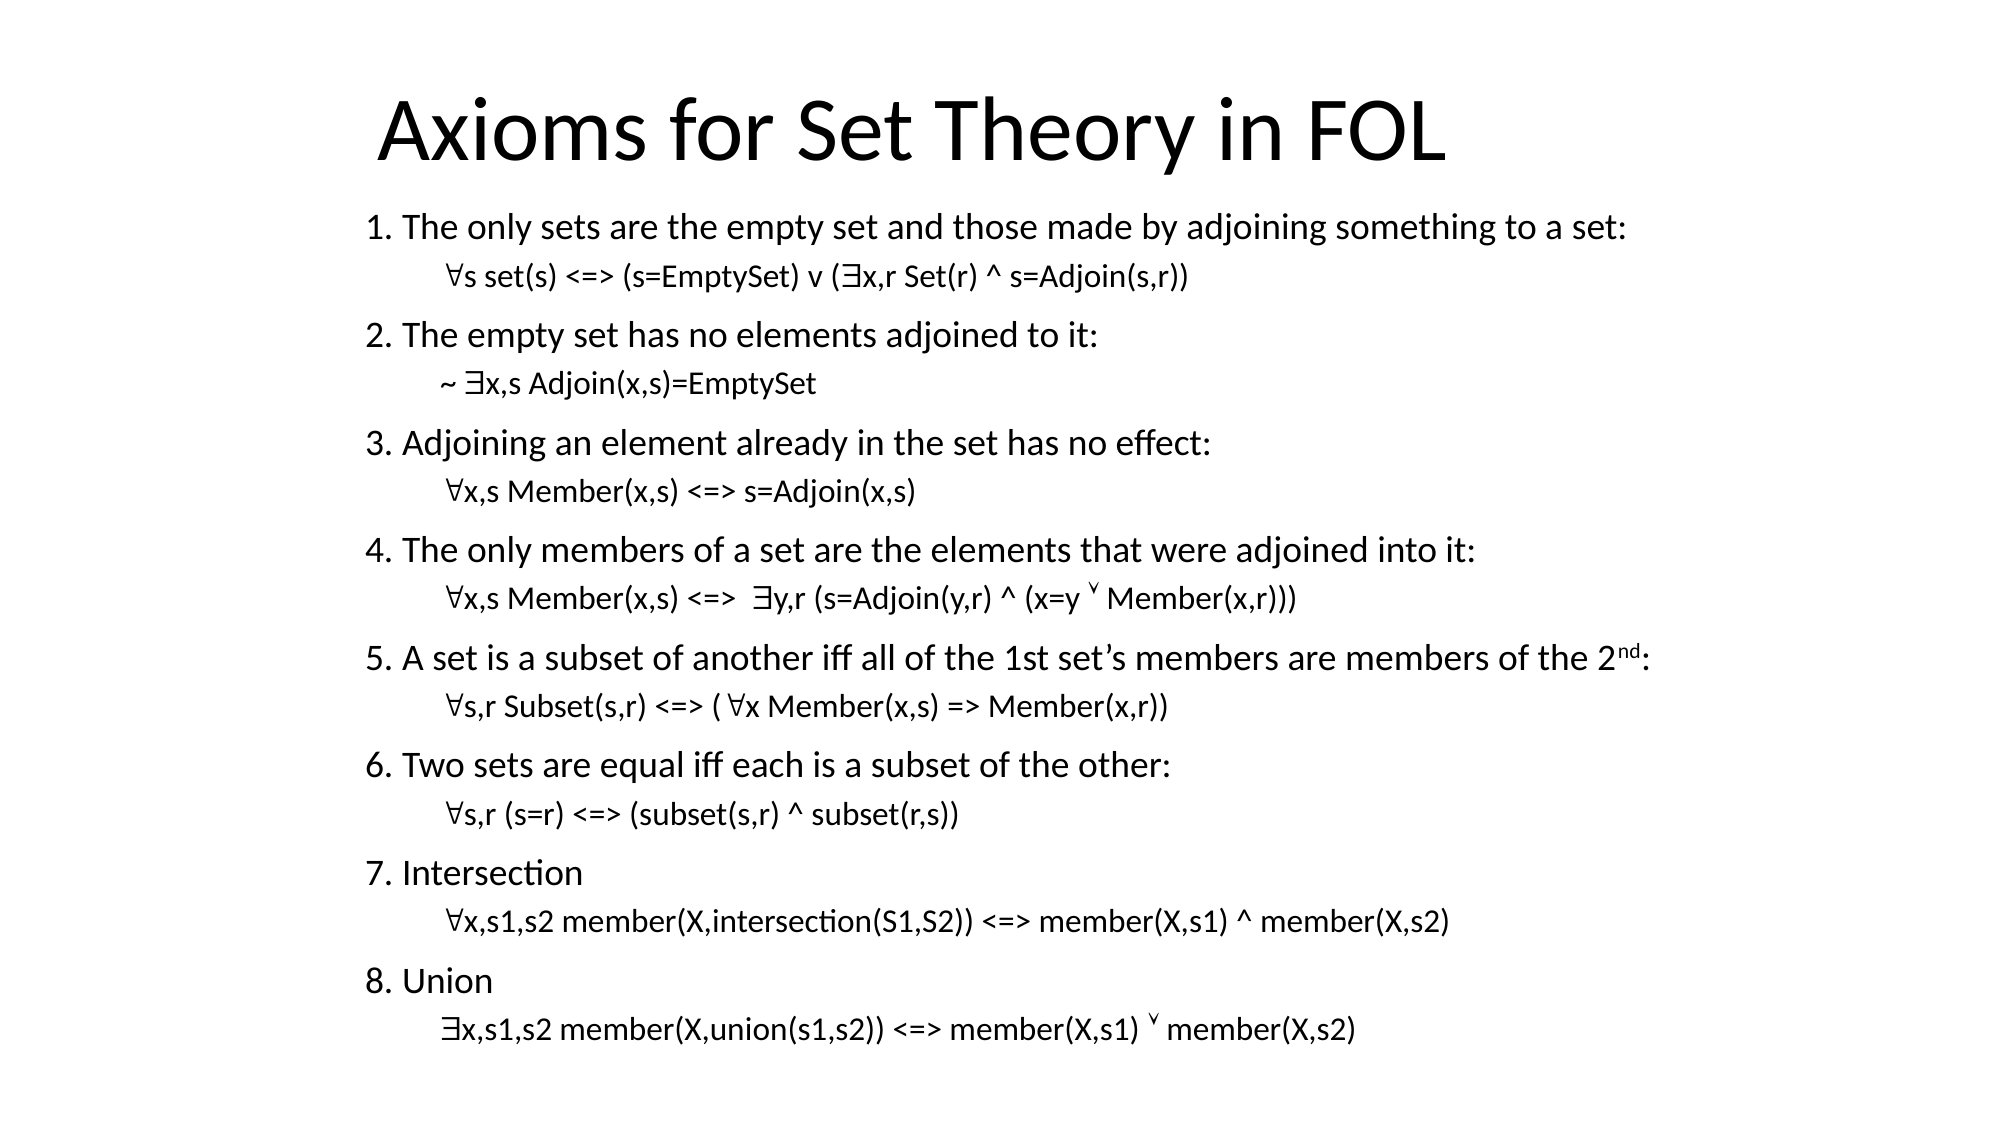

# Axioms for Set Theory in FOL
1. The only sets are the empty set and those made by adjoining something to a set:
∀s set(s) <=> (s=EmptySet) v (∃x,r Set(r) ^ s=Adjoin(s,r))
2. The empty set has no elements adjoined to it:
~ ∃x,s Adjoin(x,s)=EmptySet
3. Adjoining an element already in the set has no effect:
∀x,s Member(x,s) <=> s=Adjoin(x,s)
4. The only members of a set are the elements that were adjoined into it:
∀x,s Member(x,s) <=>  ∃y,r (s=Adjoin(y,r) ^ (x=y ∨ Member(x,r)))
5. A set is a subset of another iff all of the 1st set’s members are members of the 2nd:
∀s,r Subset(s,r) <=> (∀x Member(x,s) => Member(x,r))
6. Two sets are equal iff each is a subset of the other:
∀s,r (s=r) <=> (subset(s,r) ^ subset(r,s))
7. Intersection
∀x,s1,s2 member(X,intersection(S1,S2)) <=> member(X,s1) ^ member(X,s2)
8. Union
∃x,s1,s2 member(X,union(s1,s2)) <=> member(X,s1) ∨ member(X,s2)